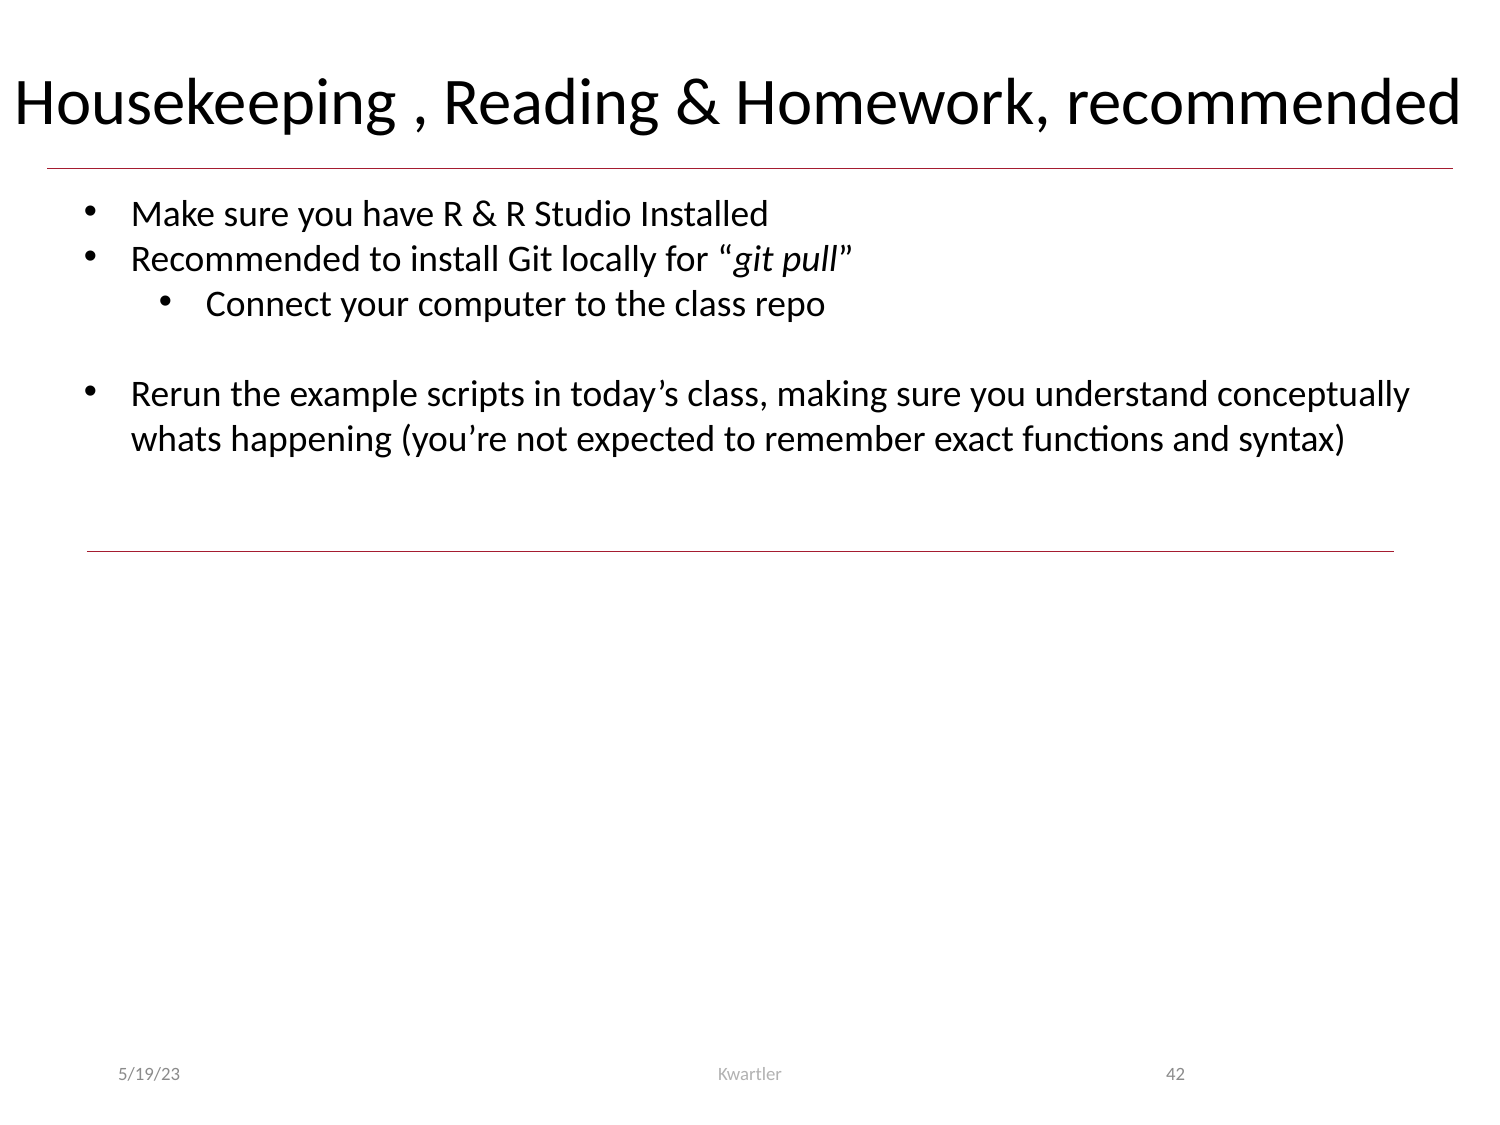

# Housekeeping , Reading & Homework, recommended
Make sure you have R & R Studio Installed
Recommended to install Git locally for “git pull”
Connect your computer to the class repo

Rerun the example scripts in today’s class, making sure you understand conceptually whats happening (you’re not expected to remember exact functions and syntax)
5/19/23
Kwartler
42